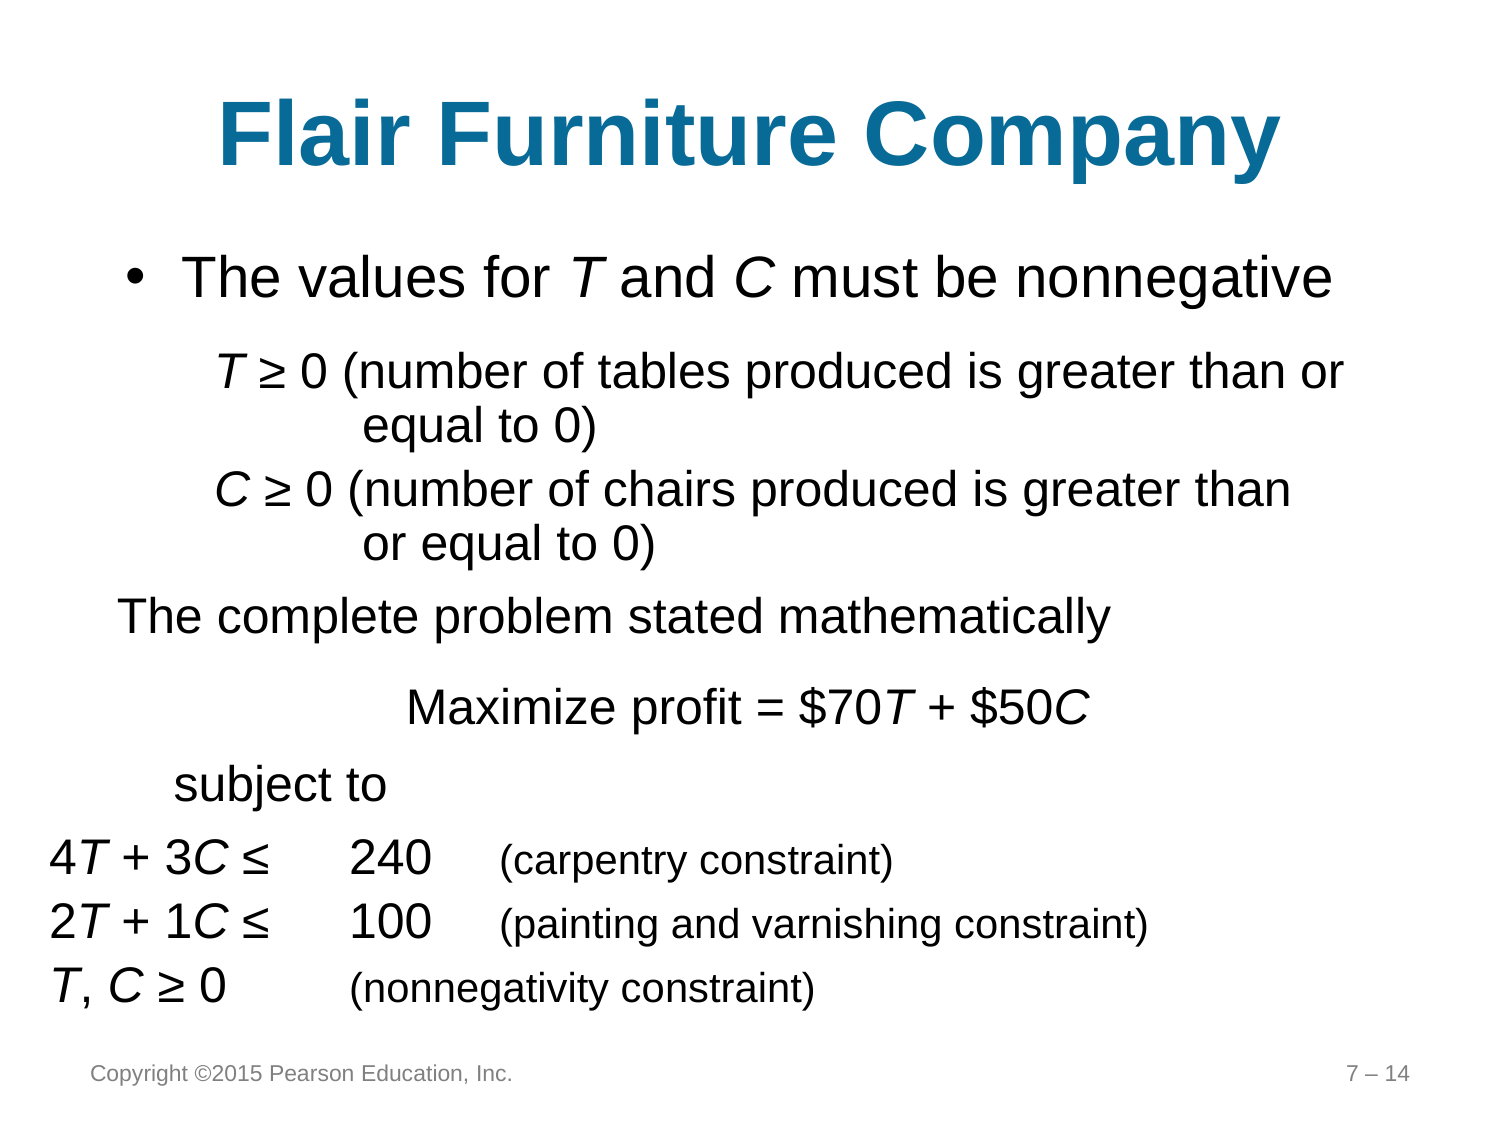

# Flair Furniture Company
The values for T and C must be nonnegative
T ≥ 0 (number of tables produced is greater than or equal to 0)
C ≥ 0 (number of chairs produced is greater than or equal to 0)
The complete problem stated mathematically
Maximize profit = $70T + $50C
subject to
	4T + 3C ≤	240	(carpentry constraint)
	2T + 1C ≤	100	(painting and varnishing constraint)
	T, C ≥	0	(nonnegativity constraint)
Copyright ©2015 Pearson Education, Inc.
7 – 14